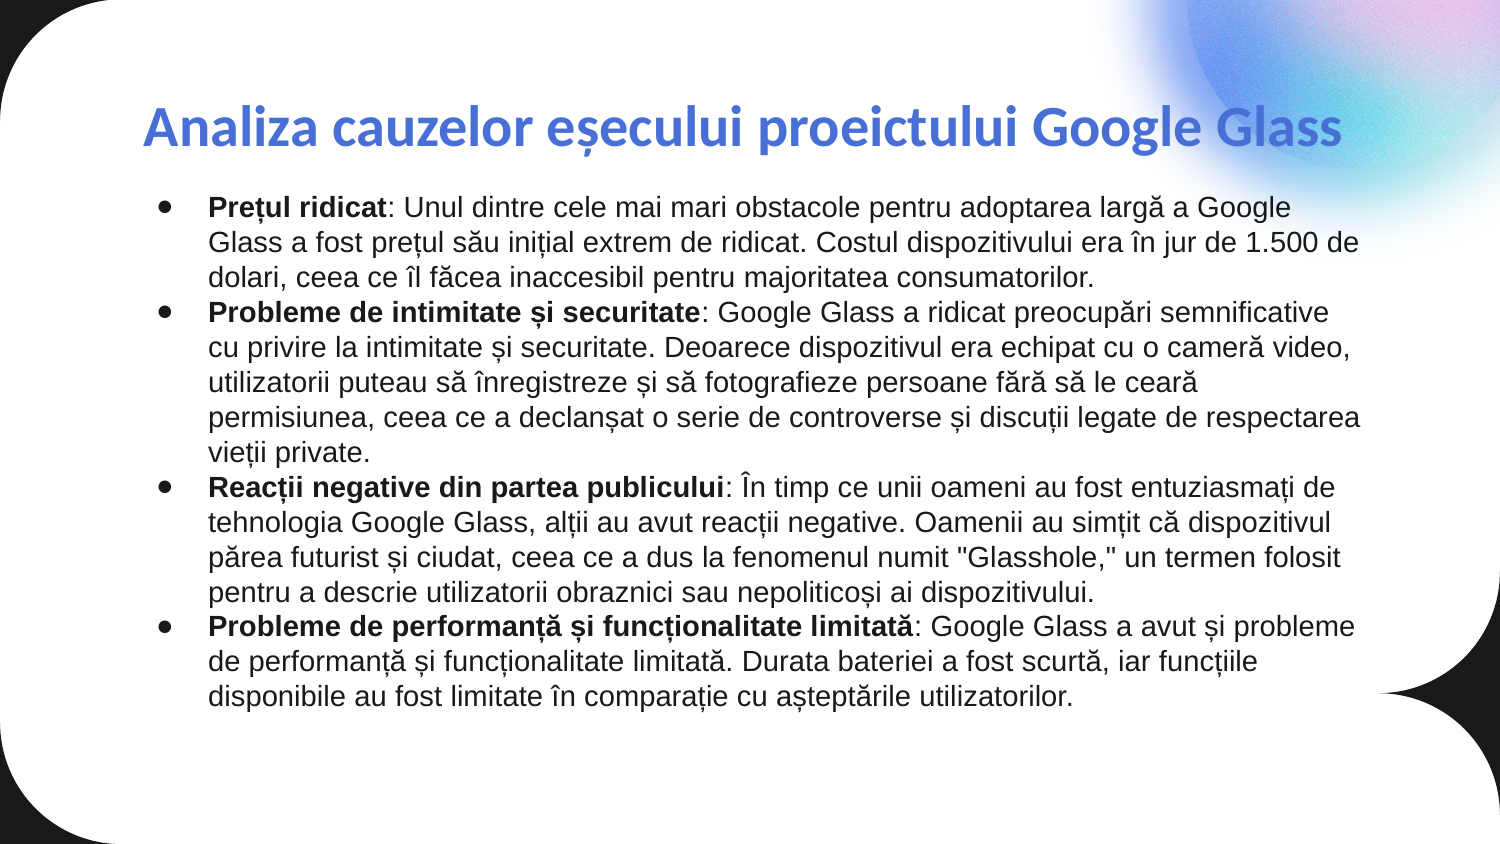

# Analiza cauzelor eșecului proeictului Google Glass

Prețul ridicat: Unul dintre cele mai mari obstacole pentru adoptarea largă a Google Glass a fost prețul său inițial extrem de ridicat. Costul dispozitivului era în jur de 1.500 de dolari, ceea ce îl făcea inaccesibil pentru majoritatea consumatorilor.
Probleme de intimitate și securitate: Google Glass a ridicat preocupări semnificative cu privire la intimitate și securitate. Deoarece dispozitivul era echipat cu o cameră video, utilizatorii puteau să înregistreze și să fotografieze persoane fără să le ceară permisiunea, ceea ce a declanșat o serie de controverse și discuții legate de respectarea vieții private.
Reacții negative din partea publicului: În timp ce unii oameni au fost entuziasmați de tehnologia Google Glass, alții au avut reacții negative. Oamenii au simțit că dispozitivul părea futurist și ciudat, ceea ce a dus la fenomenul numit "Glasshole," un termen folosit pentru a descrie utilizatorii obraznici sau nepoliticoși ai dispozitivului.
Probleme de performanță și funcționalitate limitată: Google Glass a avut și probleme de performanță și funcționalitate limitată. Durata bateriei a fost scurtă, iar funcțiile disponibile au fost limitate în comparație cu așteptările utilizatorilor.